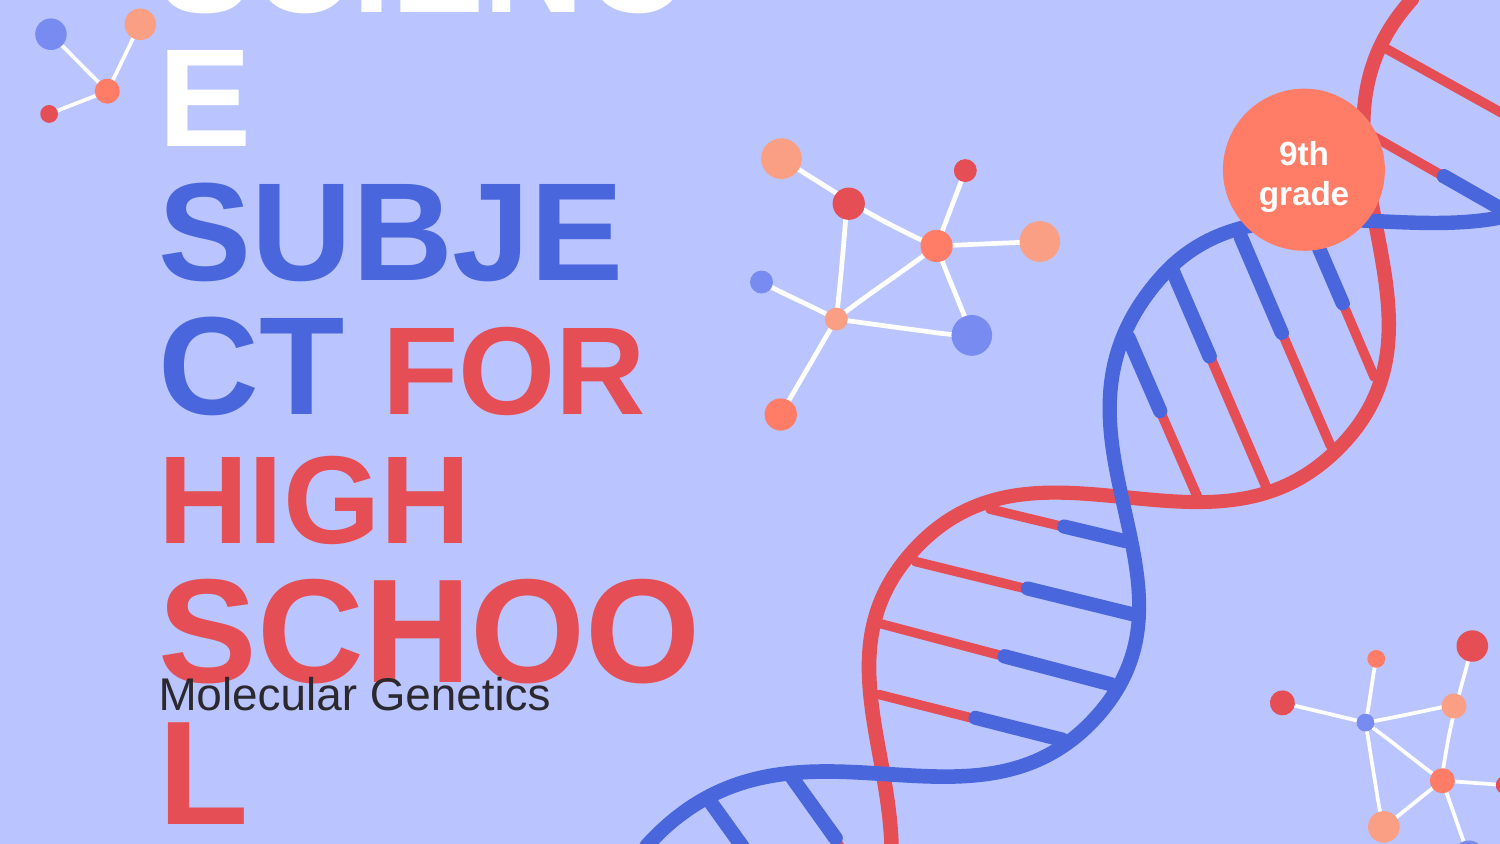

# SCIENCE SUBJECT FOR HIGH SCHOOL
9th grade

Molecular Genetics